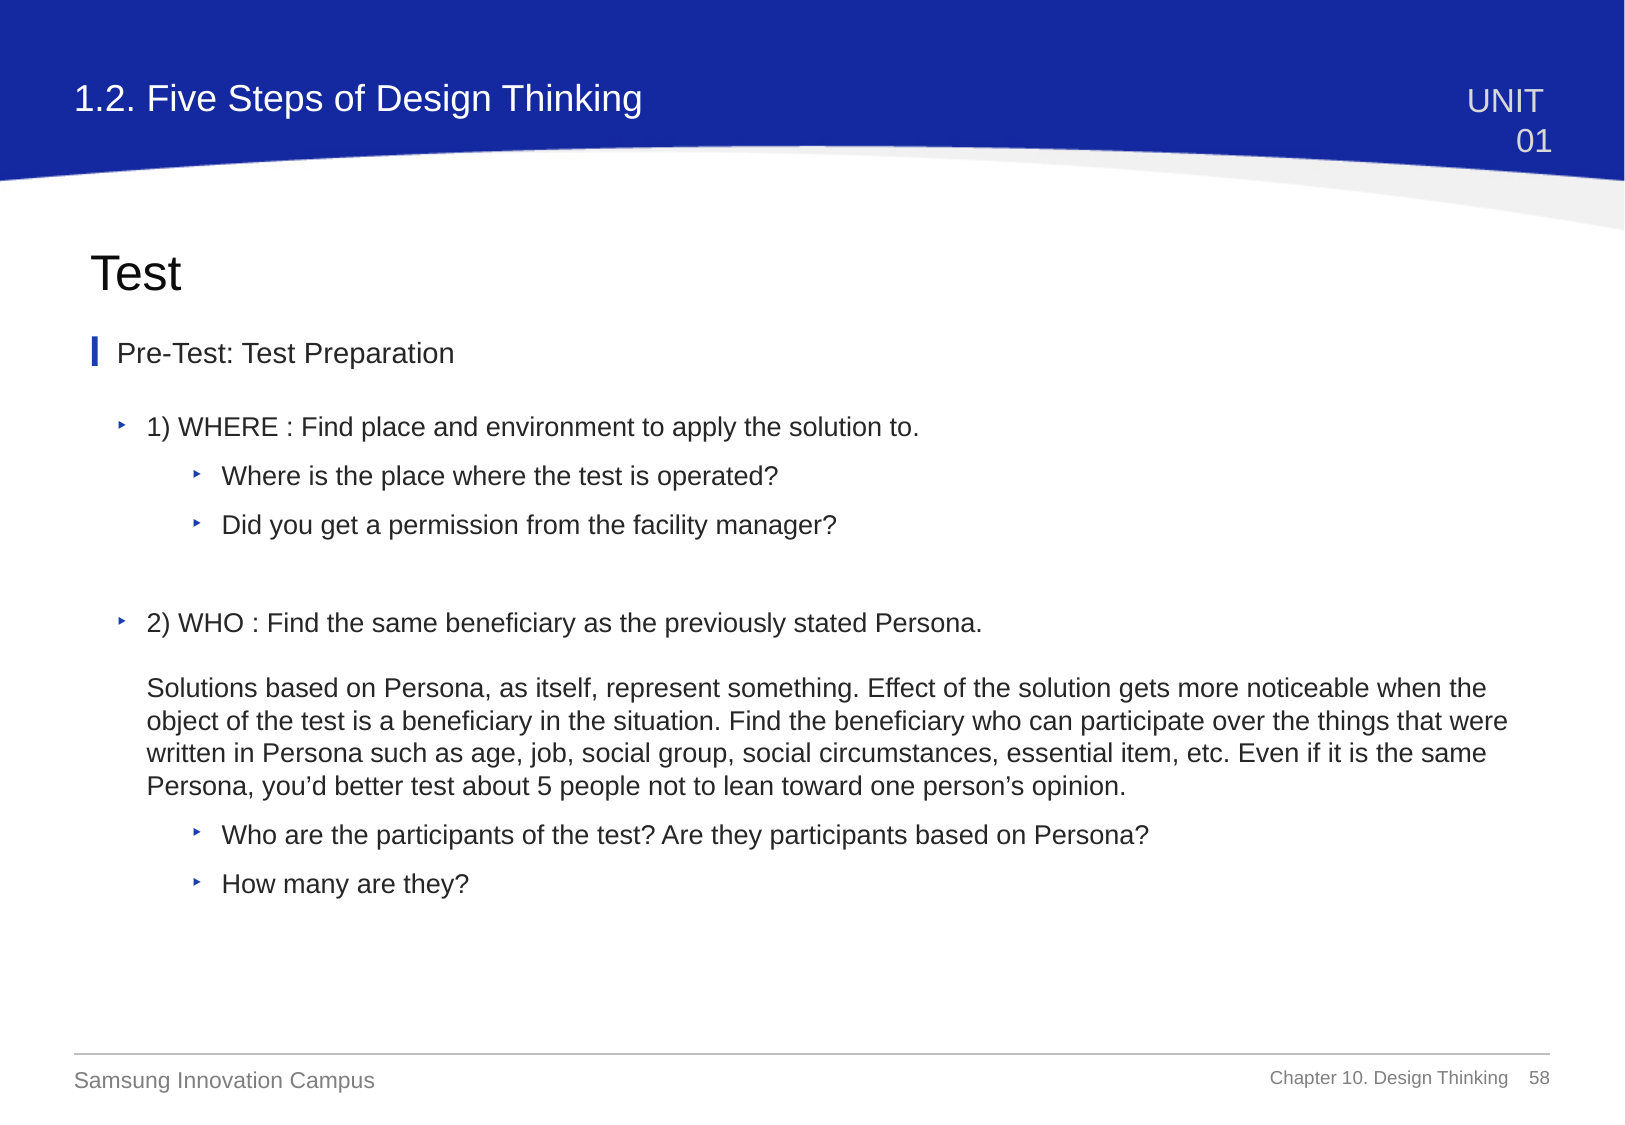

1.2. Five Steps of Design Thinking
UNIT  01
Test
Pre-Test: Test Preparation

1) WHERE : Find place and environment to apply the solution to.
Where is the place where the test is operated?
Did you get a permission from the facility manager?

2) WHO : Find the same beneficiary as the previously stated Persona.
Solutions based on Persona, as itself, represent something. Effect of the solution gets more noticeable when the object of the test is a beneficiary in the situation. Find the beneficiary who can participate over the things that were written in Persona such as age, job, social group, social circumstances, essential item, etc. Even if it is the same Persona, you’d better test about 5 people not to lean toward one person’s opinion.
Who are the participants of the test? Are they participants based on Persona?
How many are they?